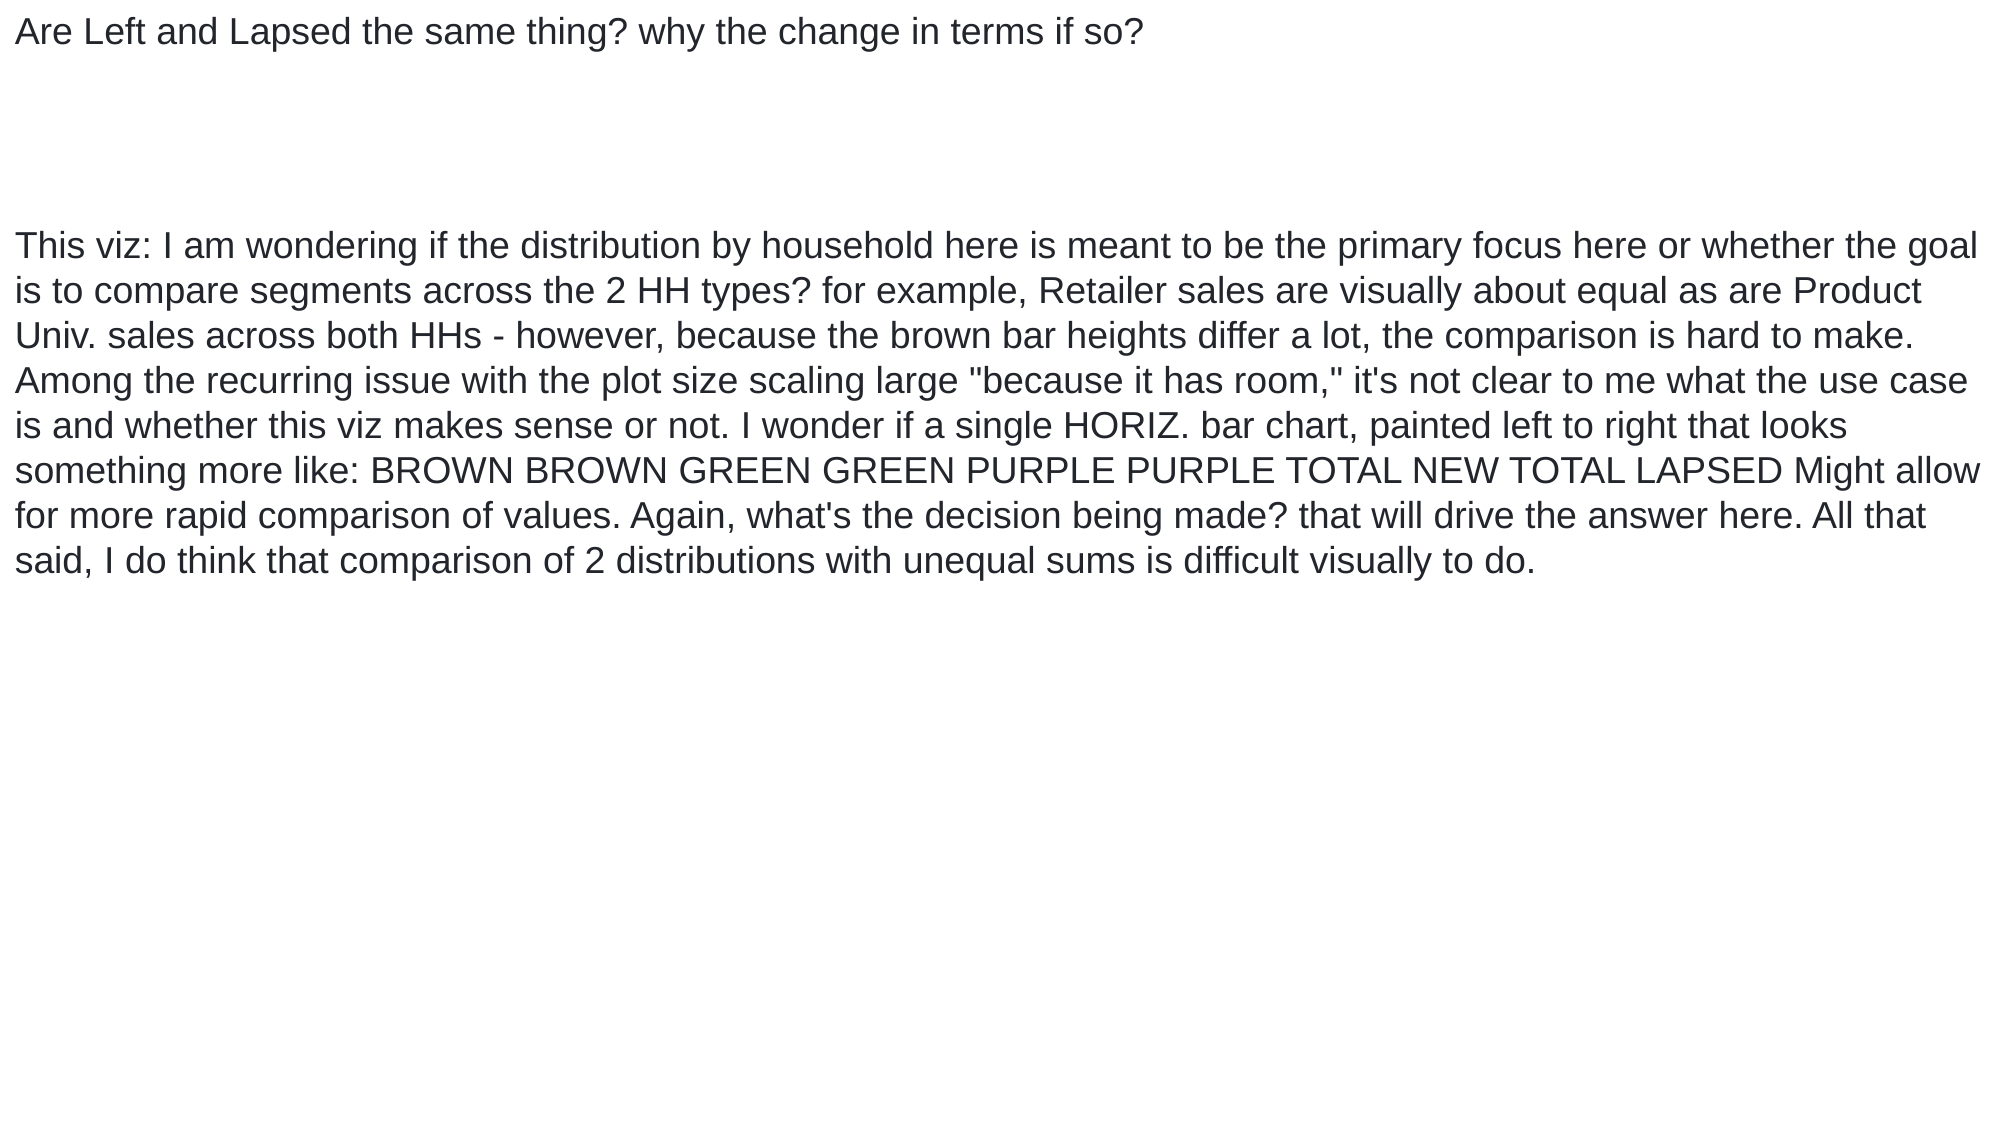

Are Left and Lapsed the same thing? why the change in terms if so?
This viz: I am wondering if the distribution by household here is meant to be the primary focus here or whether the goal is to compare segments across the 2 HH types? for example, Retailer sales are visually about equal as are Product Univ. sales across both HHs - however, because the brown bar heights differ a lot, the comparison is hard to make. Among the recurring issue with the plot size scaling large "because it has room," it's not clear to me what the use case is and whether this viz makes sense or not. I wonder if a single HORIZ. bar chart, painted left to right that looks something more like: BROWN BROWN GREEN GREEN PURPLE PURPLE TOTAL NEW TOTAL LAPSED Might allow for more rapid comparison of values. Again, what's the decision being made? that will drive the answer here. All that said, I do think that comparison of 2 distributions with unequal sums is difficult visually to do.